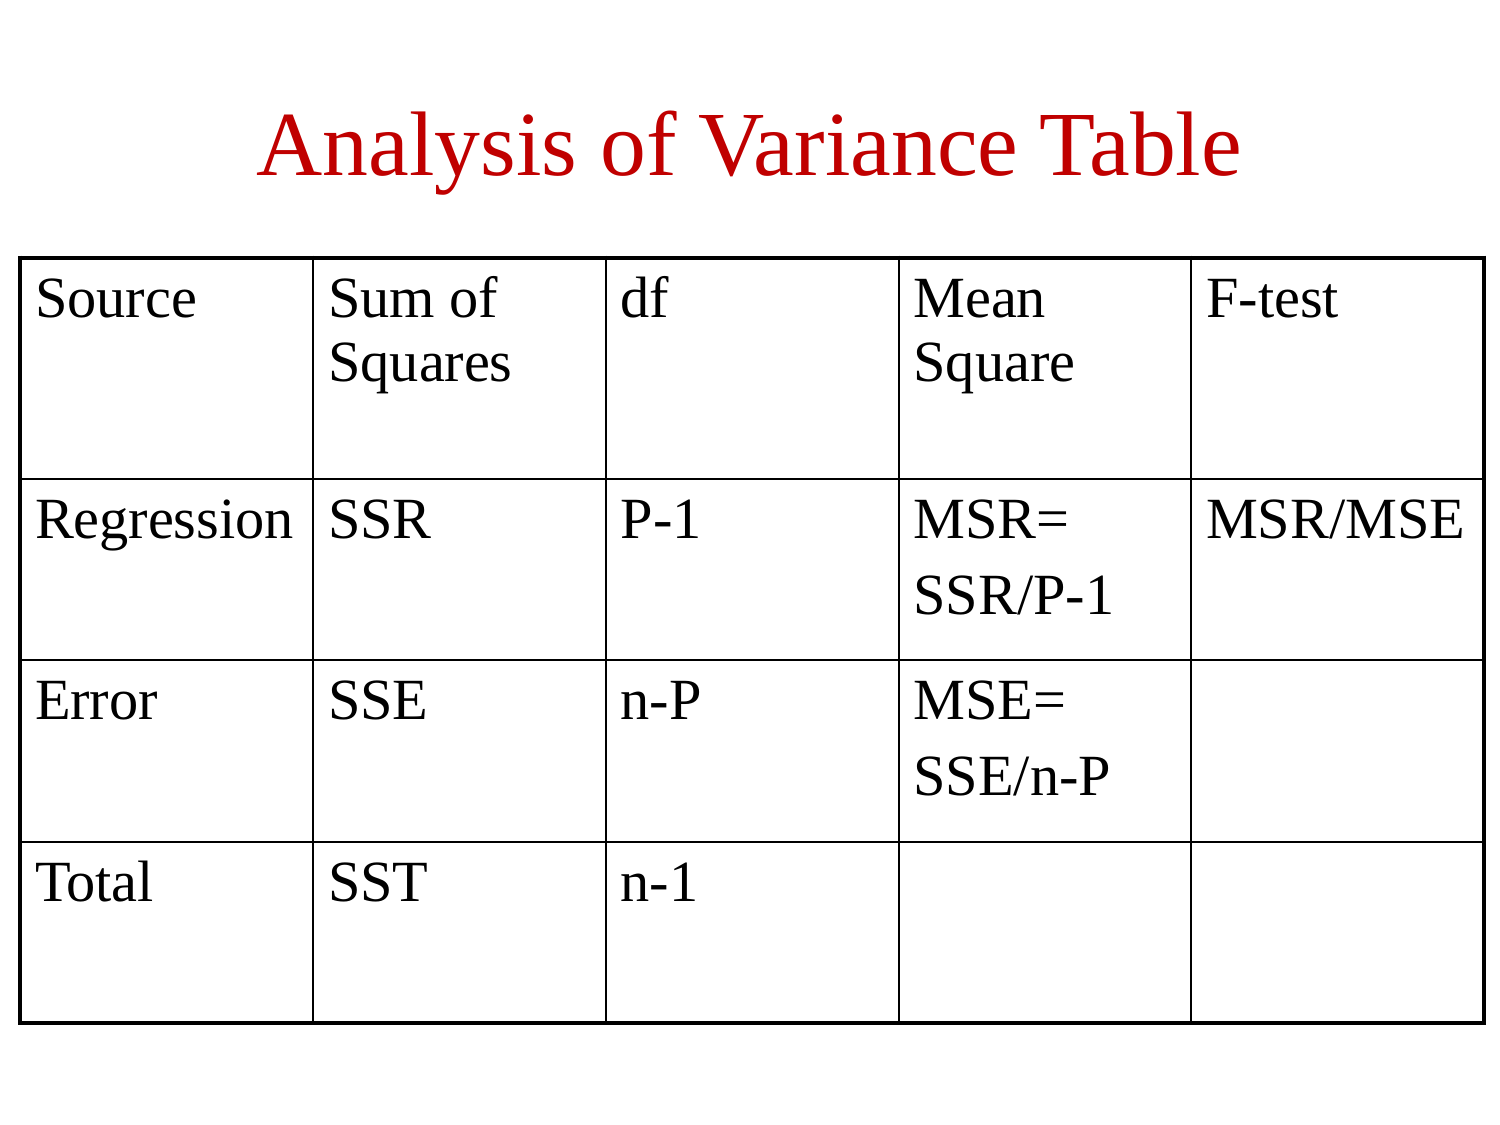

# Analysis of Variance Table
| Source | Sum of Squares | df | Mean Square | F-test |
| --- | --- | --- | --- | --- |
| Regression | SSR | P-1 | MSR= SSR/P-1 | MSR/MSE |
| Error | SSE | n-P | MSE= SSE/n-P |  |
| Total | SST | n-1 |  |  |